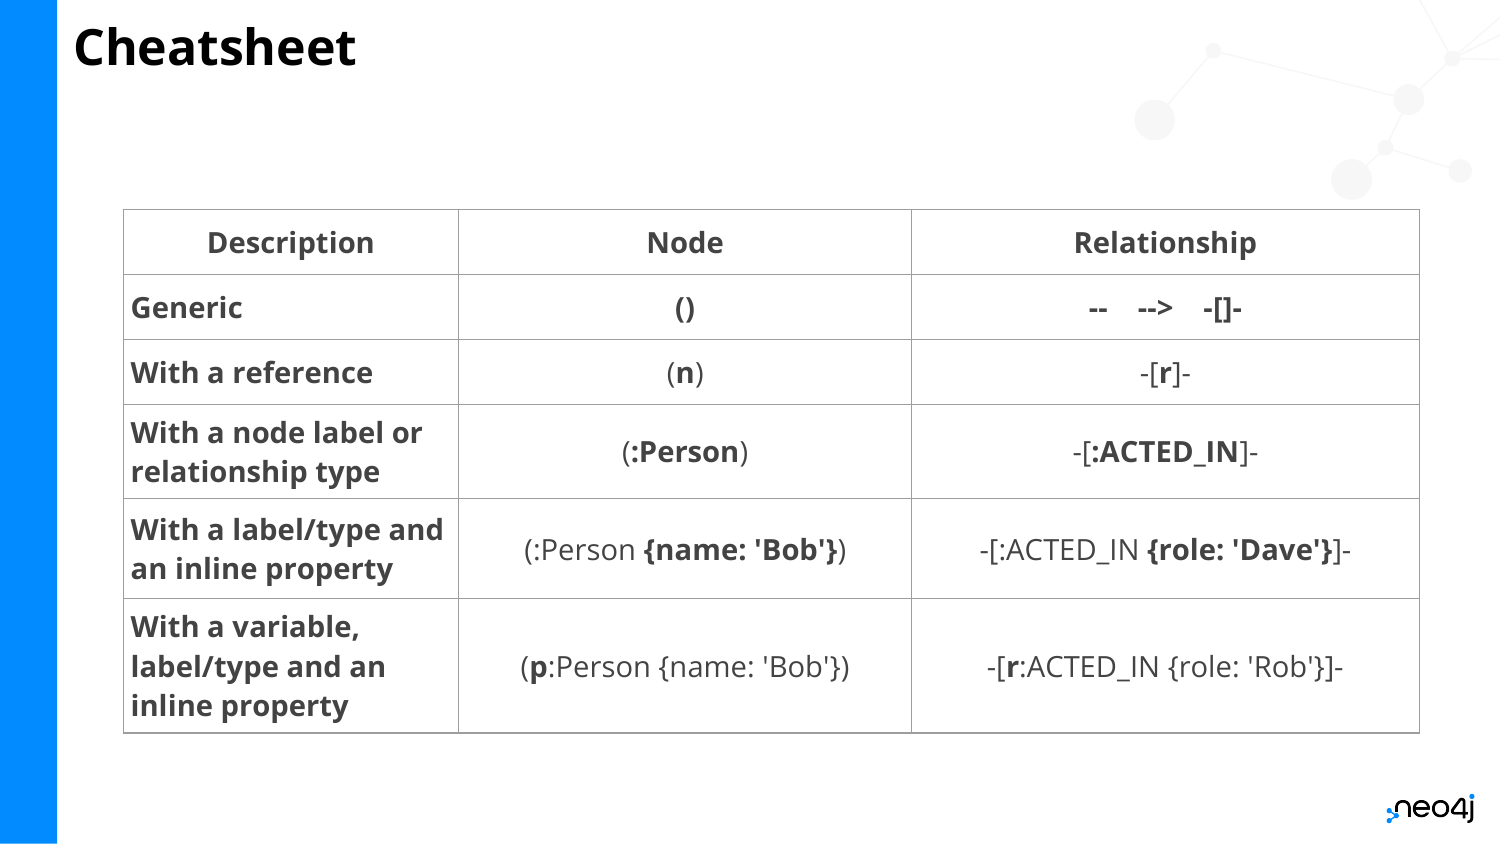

# Cheatsheet
| Description | Node | Relationship |
| --- | --- | --- |
| Generic | () | -- --> -[]- |
| With a reference | (n) | -[r]- |
| With a node label or relationship type | (:Person) | -[:ACTED\_IN]- |
| With a label/type and an inline property | (:Person {name: 'Bob'}) | -[:ACTED\_IN {role: 'Dave'}]- |
| With a variable, label/type and an inline property | (p:Person {name: 'Bob'}) | -[r:ACTED\_IN {role: 'Rob'}]- |